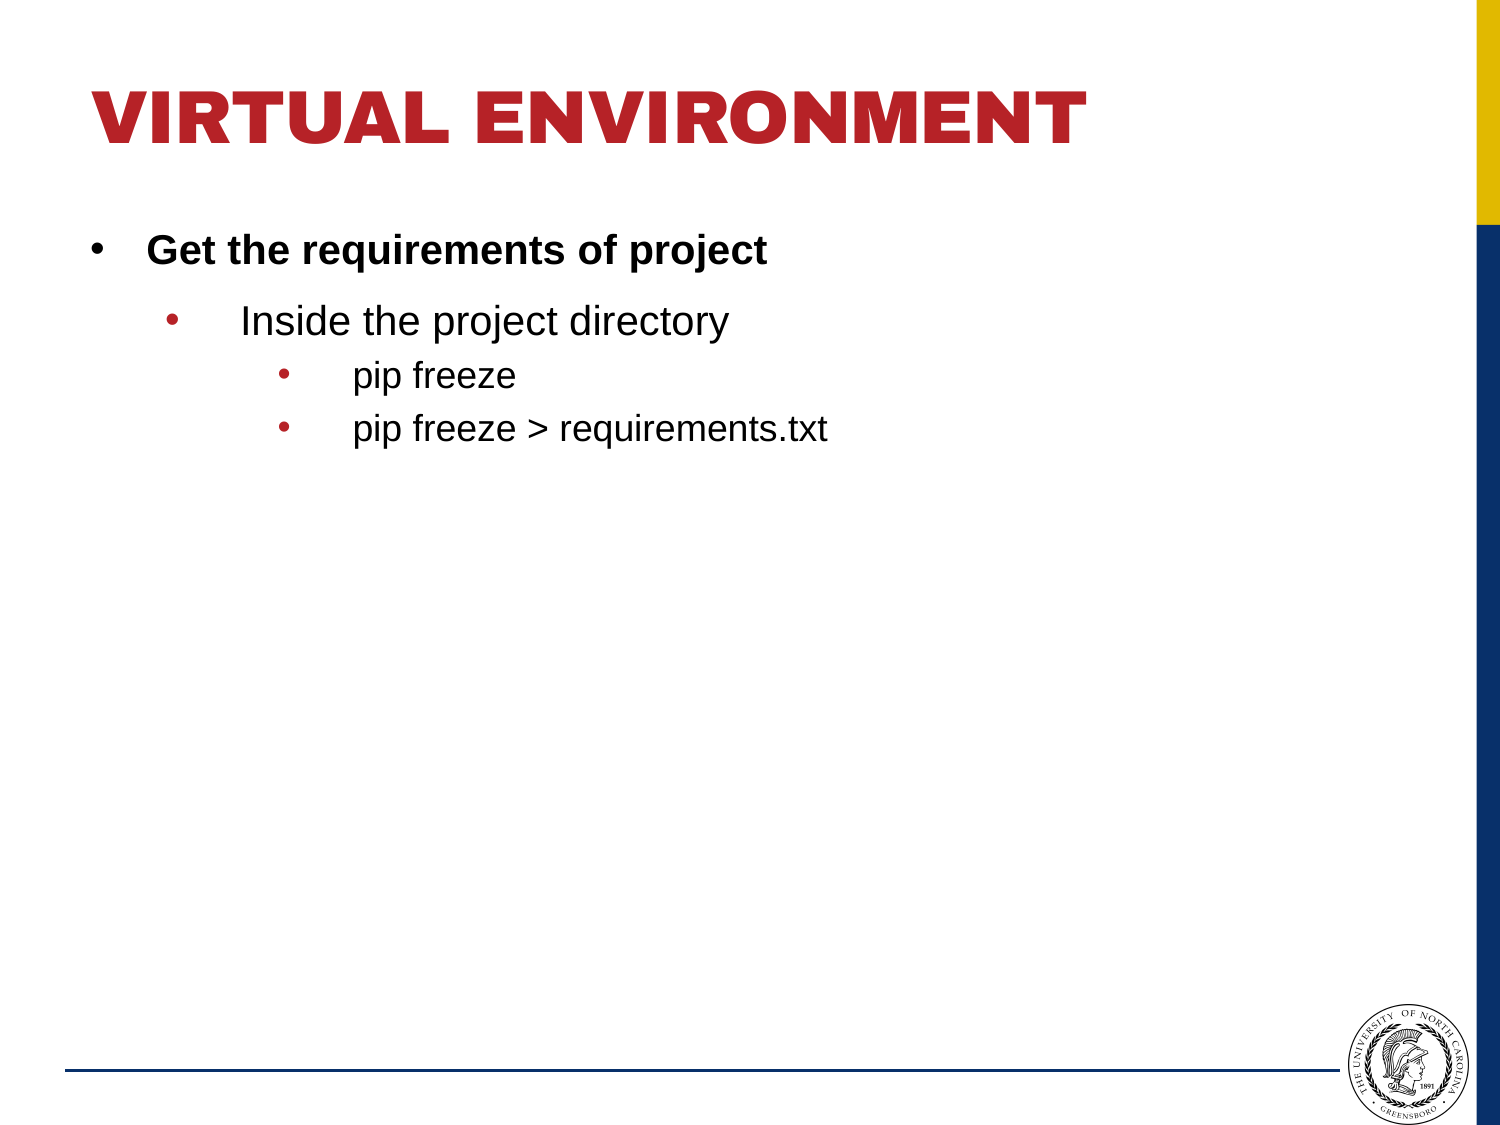

# Virtual Environment
Get the requirements of project
Inside the project directory
pip freeze
pip freeze > requirements.txt